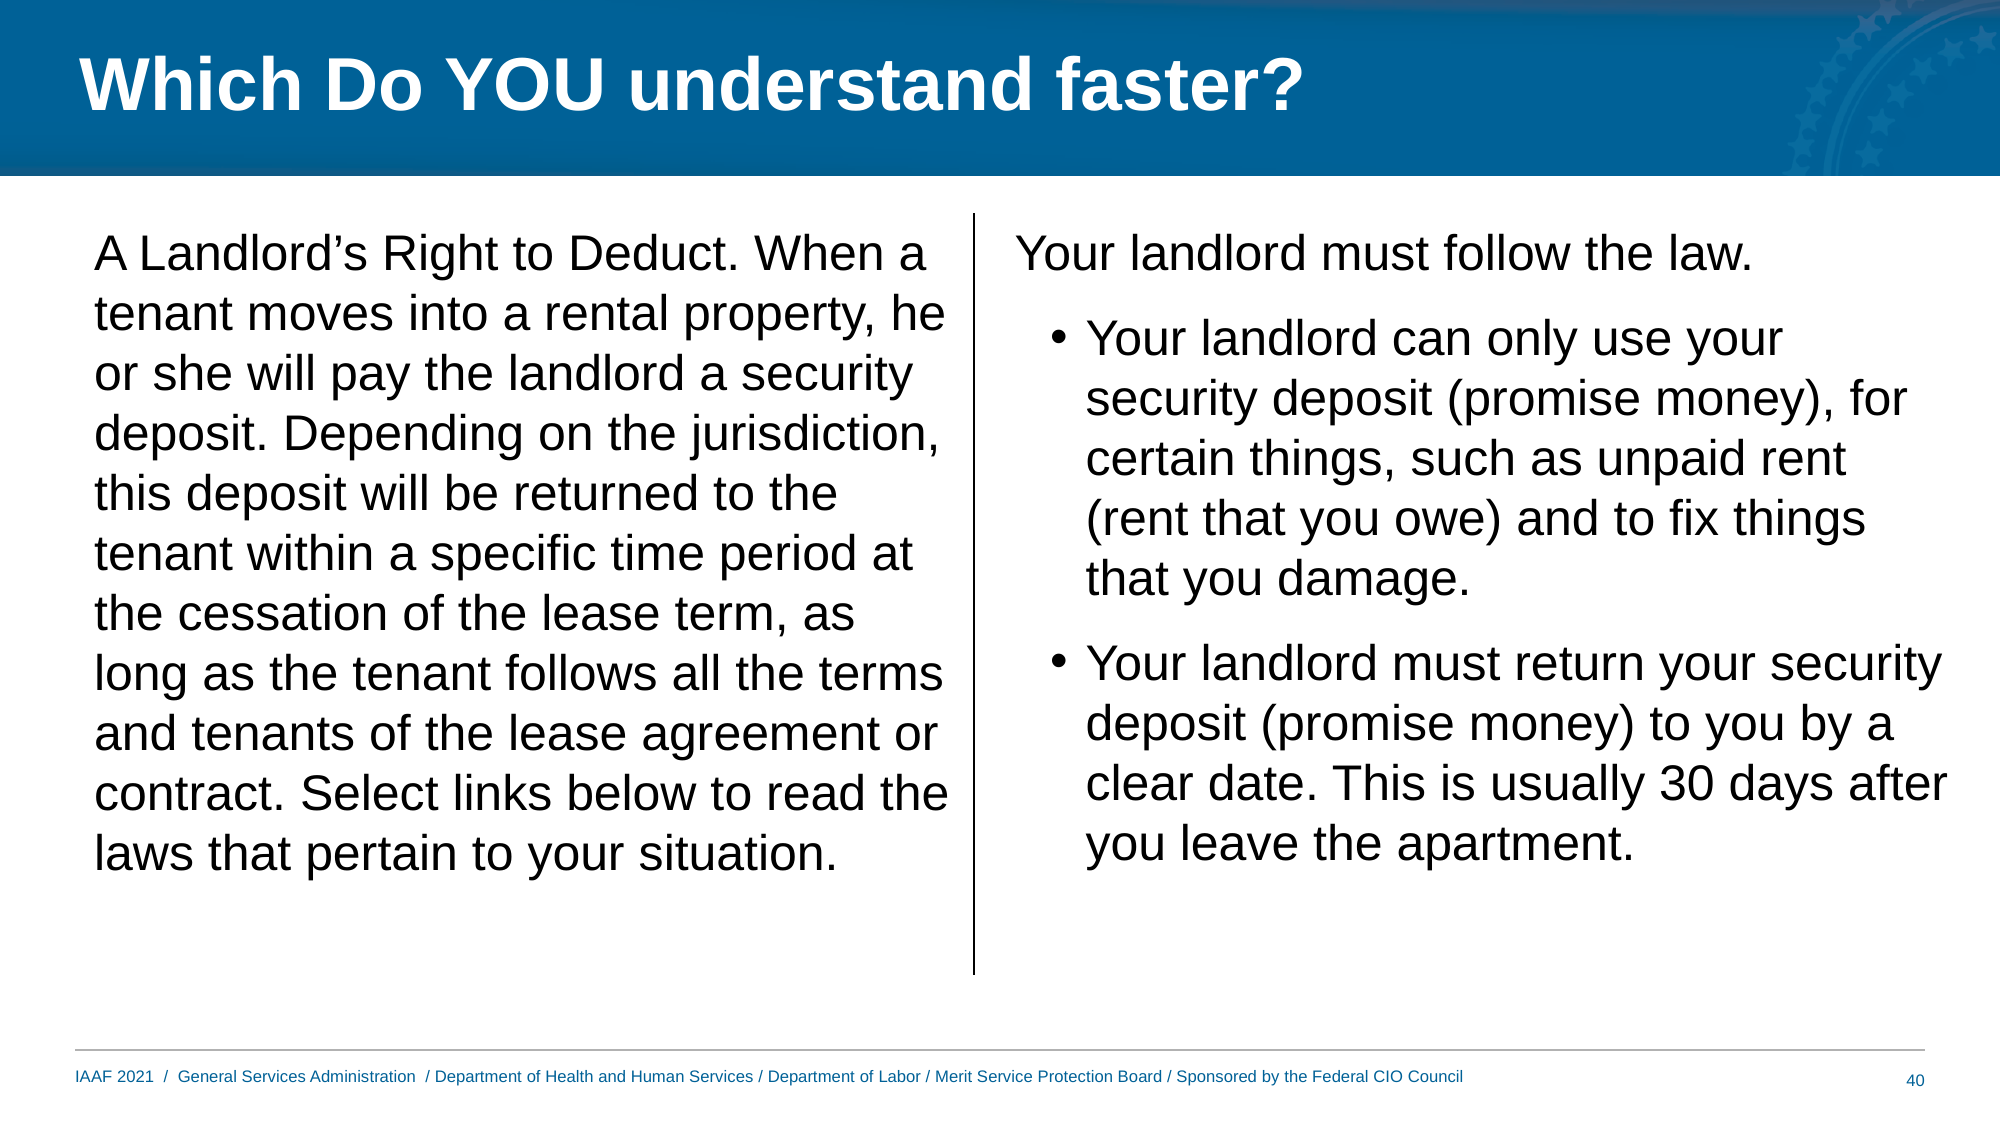

# Which Do YOU understand faster?
A Landlord’s Right to Deduct. When a tenant moves into a rental property, he or she will pay the landlord a security deposit. Depending on the jurisdiction, this deposit will be returned to the tenant within a specific time period at the cessation of the lease term, as long as the tenant follows all the terms and tenants of the lease agreement or contract. Select links below to read the laws that pertain to your situation.

Your landlord must follow the law.
Your landlord can only use your security deposit (promise money), for certain things, such as unpaid rent (rent that you owe) and to fix things that you damage.
Your landlord must return your security deposit (promise money) to you by a clear date. This is usually 30 days after you leave the apartment.
40